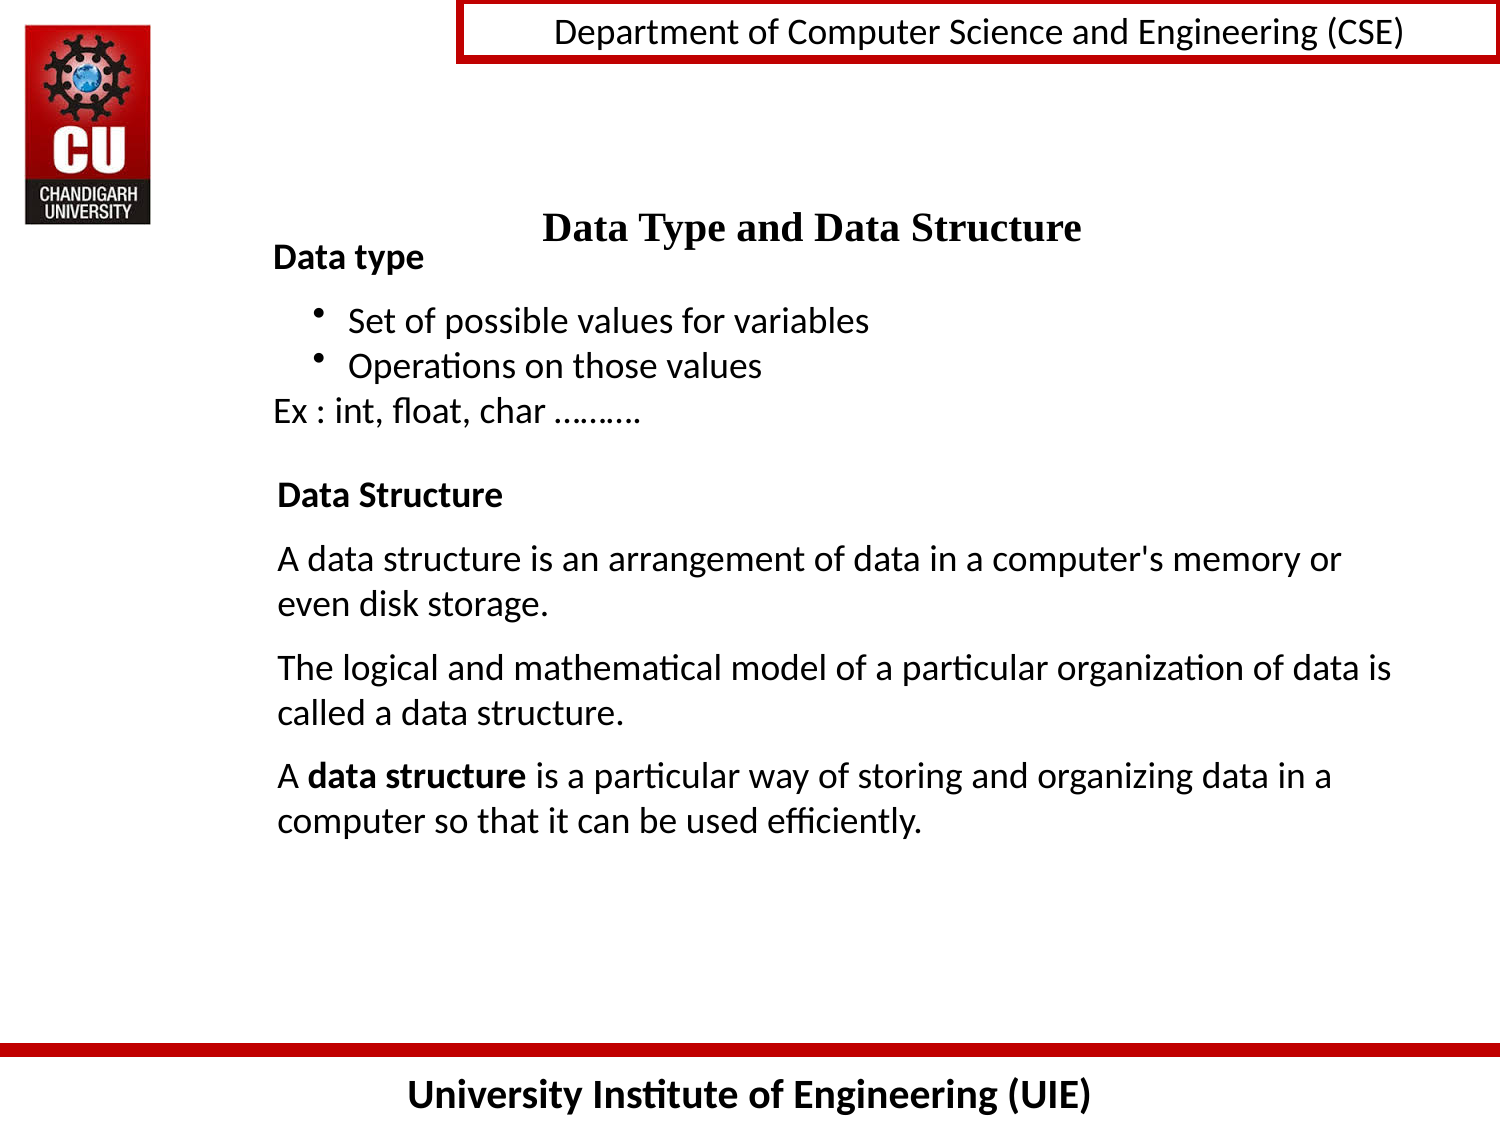

# Data Type and Data Structure
Data type
Set of possible values for variables
Operations on those values
Ex : int, float, char ……….

Data Structure
A data structure is an arrangement of data in a computer's memory or even disk storage.
The logical and mathematical model of a particular organization of data is called a data structure.
A data structure is a particular way of storing and organizing data in a computer so that it can be used efficiently.